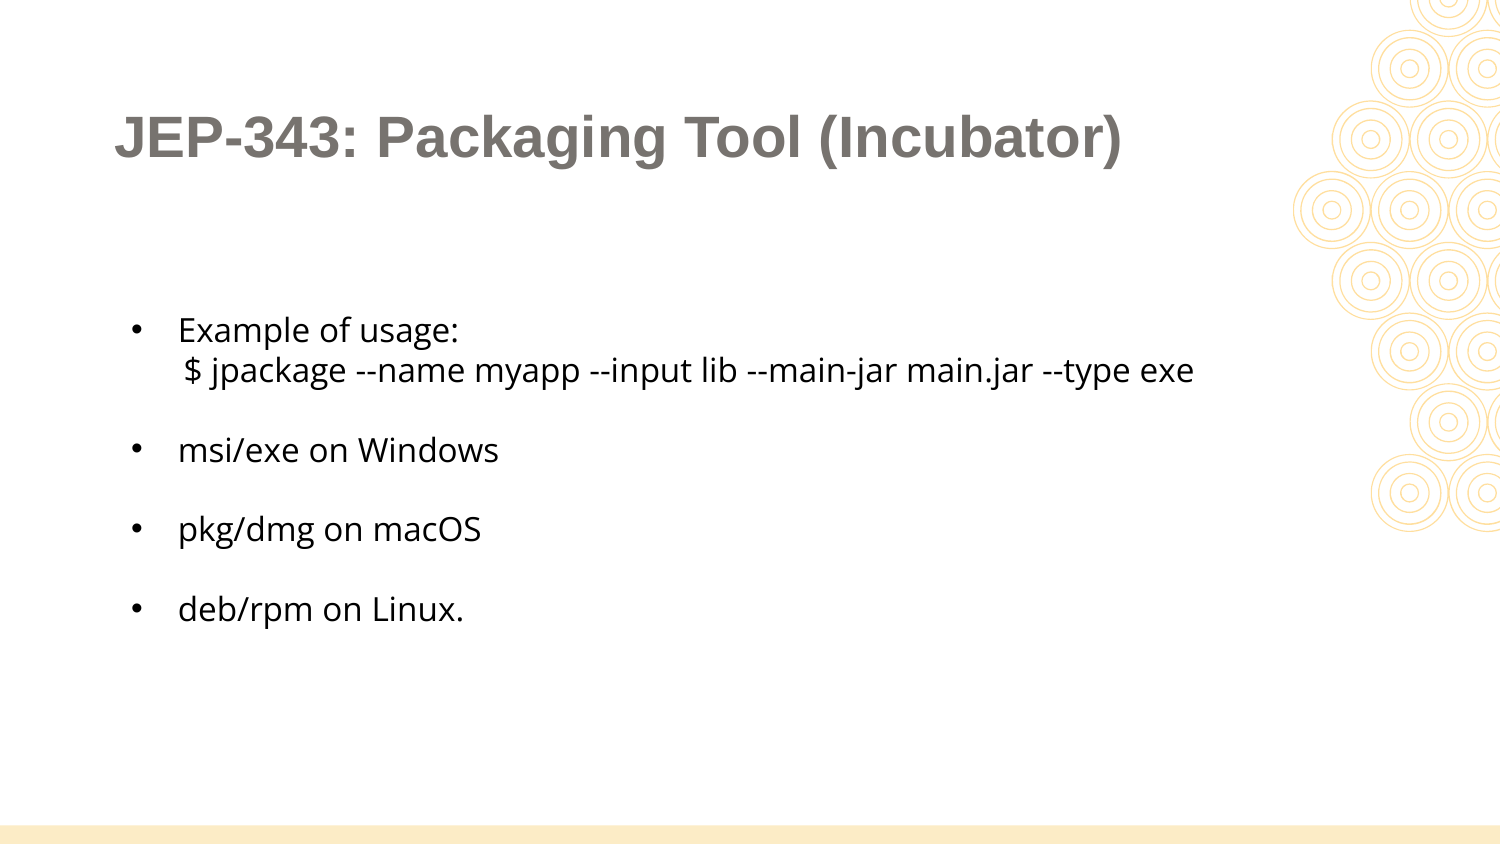

JEP-343: Packaging Tool (Incubator)

Example of usage:
      $ jpackage --name myapp --input lib --main-jar main.jar --type exe

msi/exe on Windows

pkg/dmg on macOS

deb/rpm on Linux.